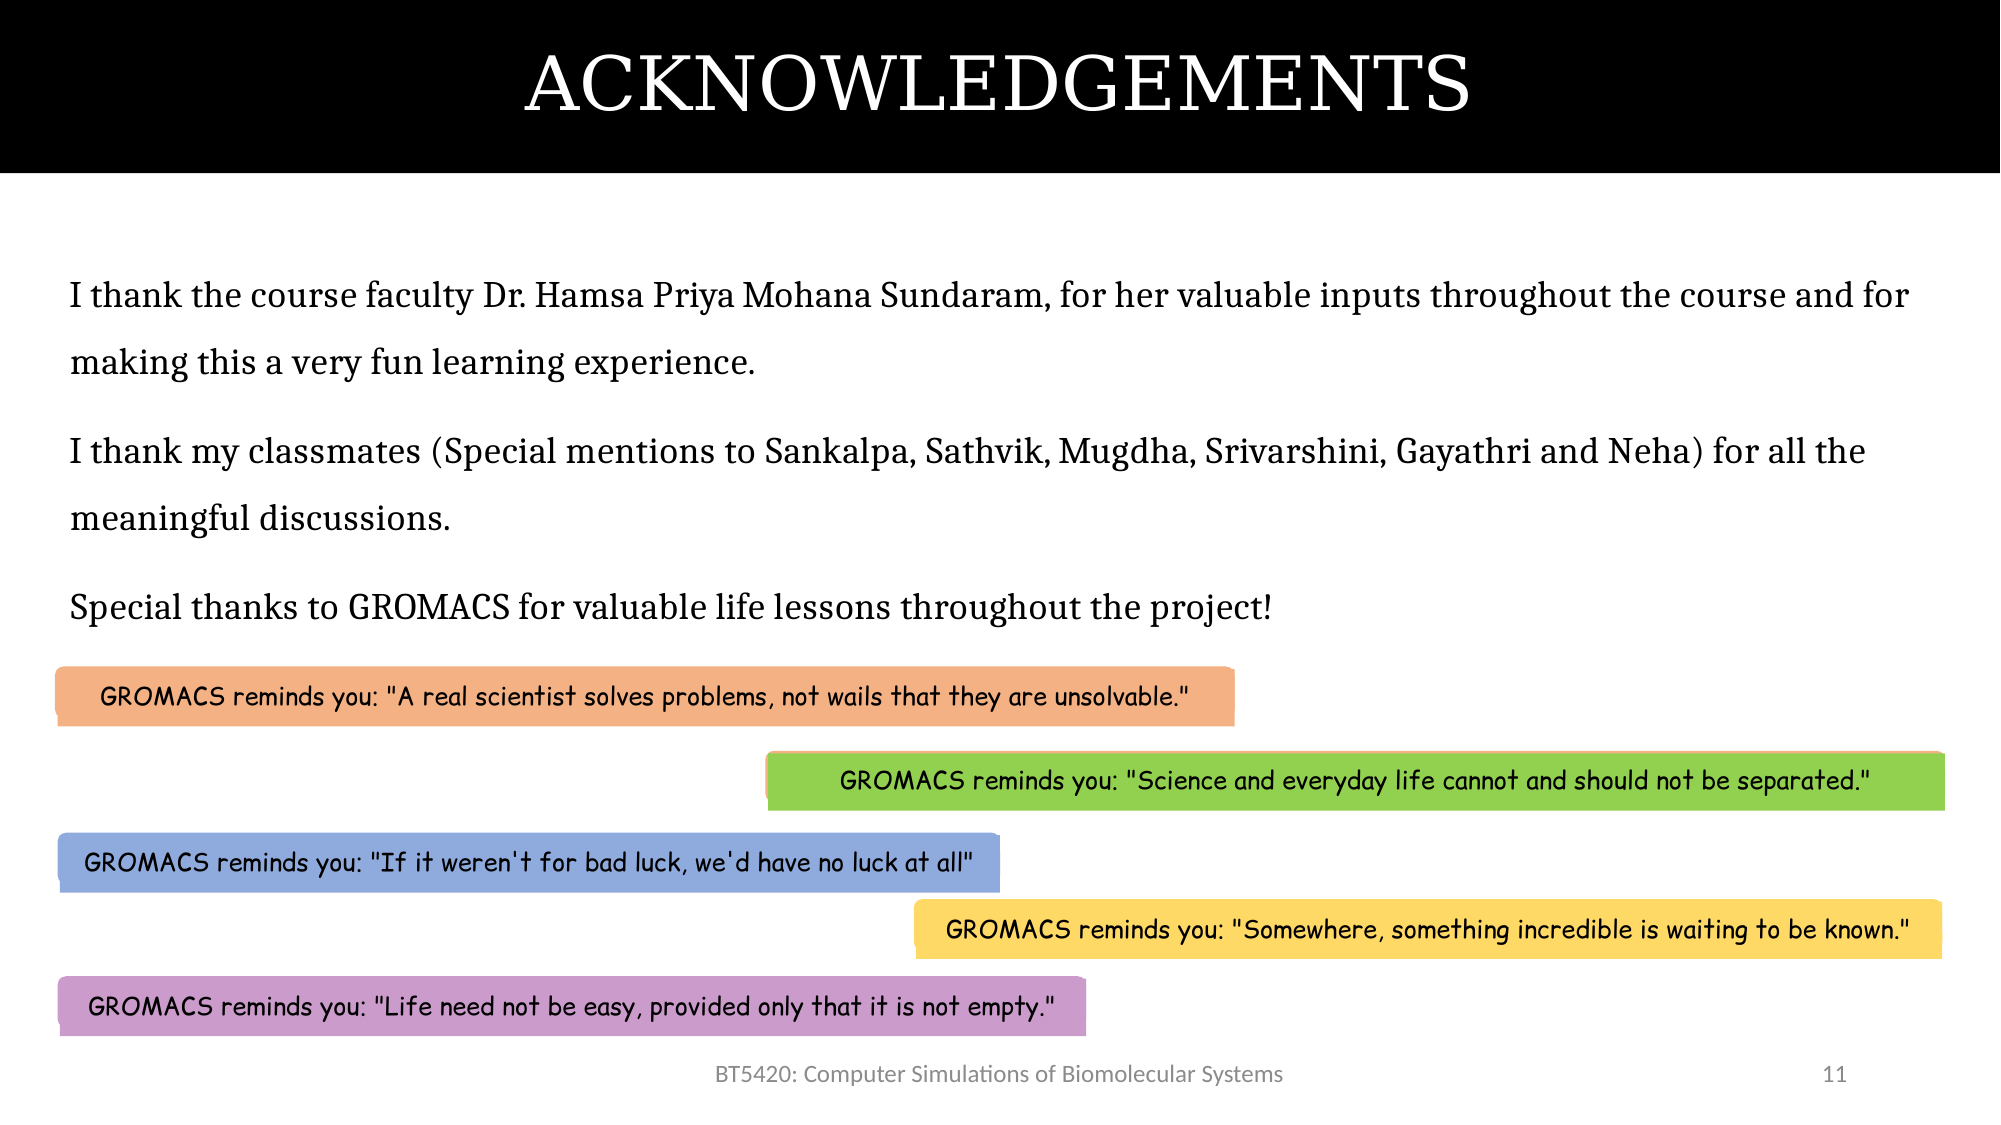

# ACKNOWLEDGEMENTS
I thank the course faculty Dr. Hamsa Priya Mohana Sundaram, for her valuable inputs throughout the course and for making this a very fun learning experience.
I thank my classmates (Special mentions to Sankalpa, Sathvik, Mugdha, Srivarshini, Gayathri and Neha) for all the meaningful discussions.
Special thanks to GROMACS for valuable life lessons throughout the project!

GROMACS reminds you: "A real scientist solves problems, not wails that they are unsolvable."

GROMACS reminds you: "Science and everyday life cannot and should not be separated."

GROMACS reminds you: "If it weren't for bad luck, we'd have no luck at all"

GROMACS reminds you: "Somewhere, something incredible is waiting to be known."

GROMACS reminds you: "Life need not be easy, provided only that it is not empty."
BT5420: Computer Simulations of Biomolecular Systems
11